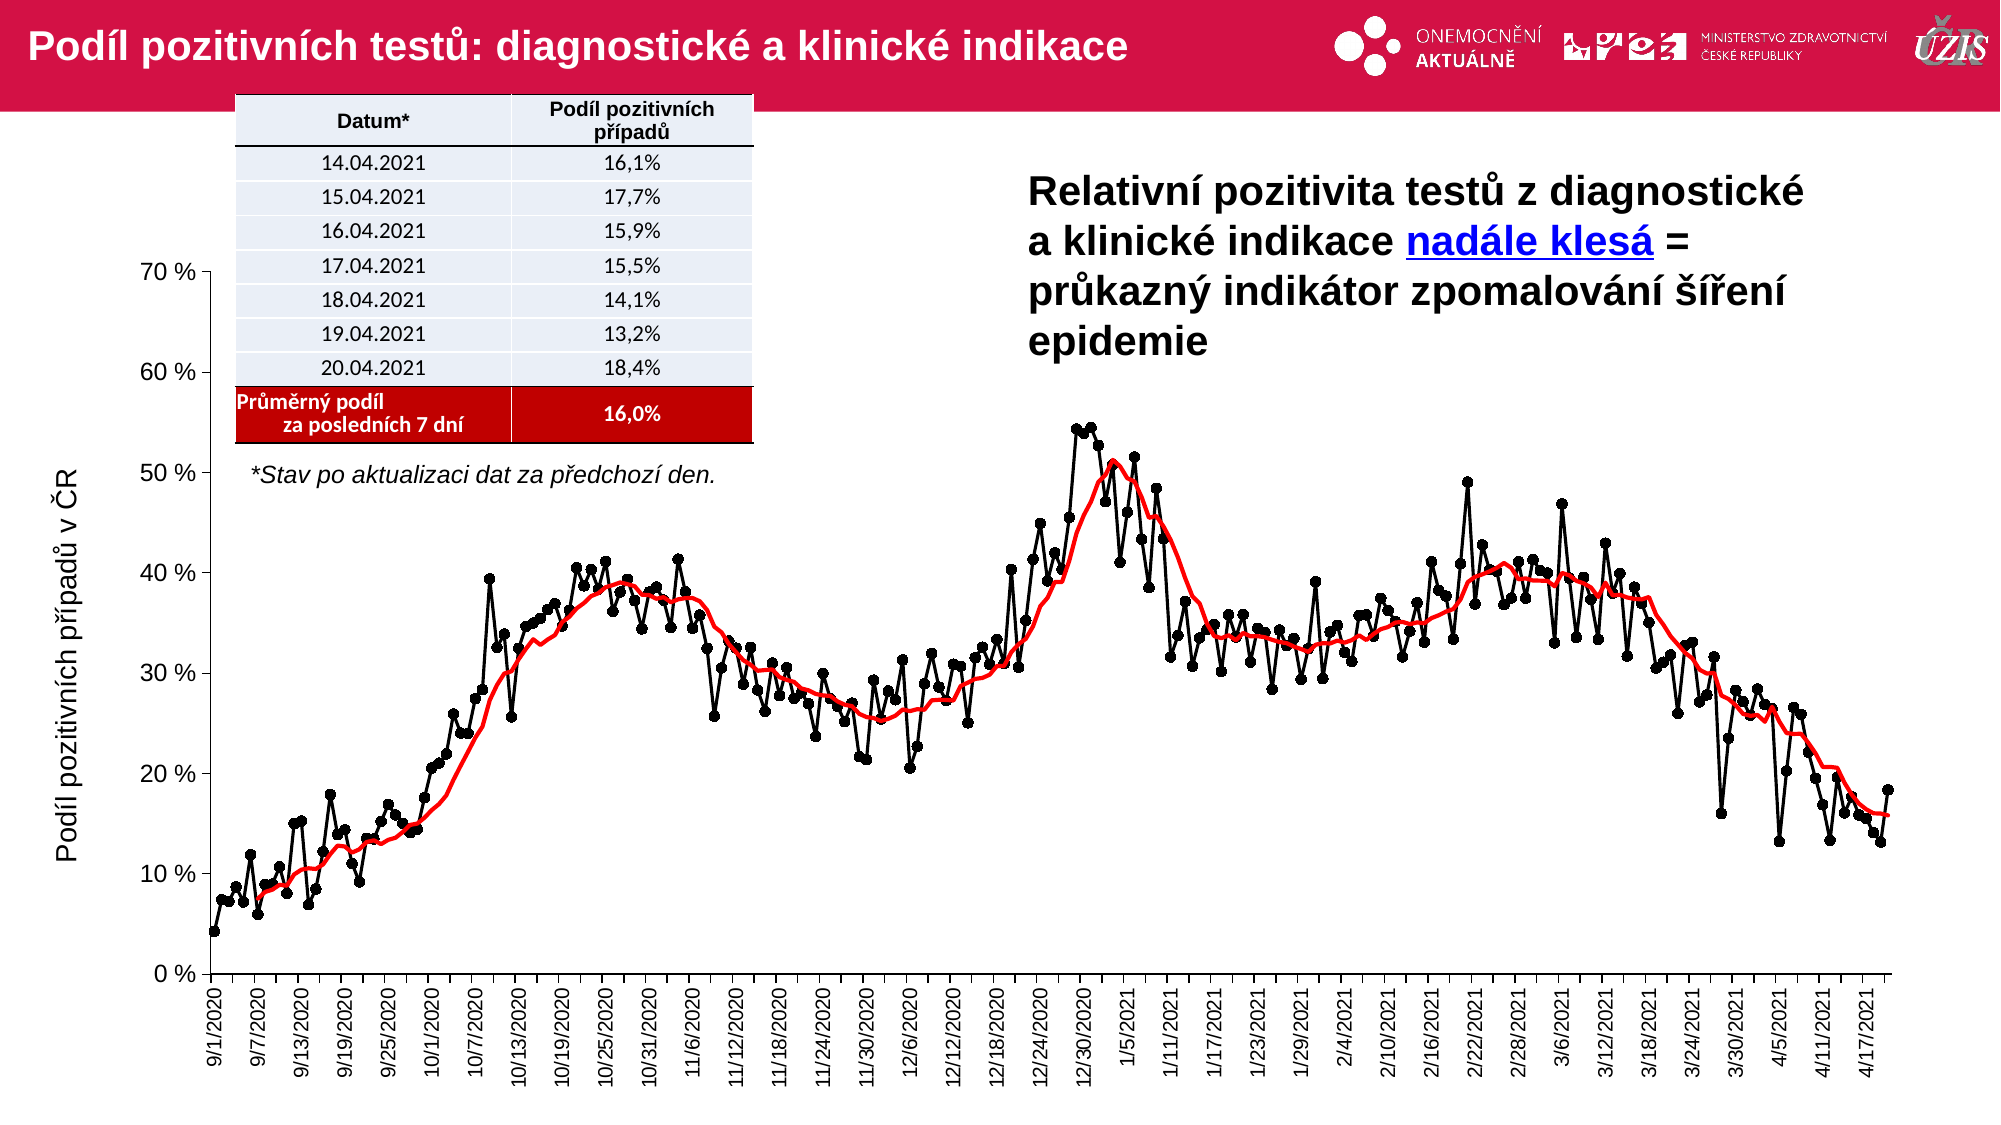

# Podíl pozitivních testů: diagnostické a klinické indikace
| Datum\* | Podíl pozitivních případů |
| --- | --- |
| 14.04.2021 | 16,1% |
| 15.04.2021 | 17,7% |
| 16.04.2021 | 15,9% |
| 17.04.2021 | 15,5% |
| 18.04.2021 | 14,1% |
| 19.04.2021 | 13,2% |
| 20.04.2021 | 18,4% |
| Průměrný podíl za posledních 7 dní | 16,0% |
Relativní pozitivita testů z diagnostické a klinické indikace nadále klesá = průkazný indikátor zpomalování šíření epidemie

### Chart

| Category |  |
|---|---|
| 44075 | 0.042578125 |
| 44076 | 0.07424846070264397 |
| 44077 | 0.07260726072607261 |
| 44078 | 0.08698630136986302 |
| 44079 | 0.07194244604316546 |
| 44080 | 0.11900532859680284 |
| 44081 | 0.05964912280701754 |
| 44082 | 0.08959353053841243 |
| 44083 | 0.08989021043000915 |
| 44084 | 0.10696028313016123 |
| 44085 | 0.08042328042328042 |
| 44086 | 0.14999050692994115 |
| 44087 | 0.1525844930417495 |
| 44088 | 0.06925826630920465 |
| 44089 | 0.08487654320987655 |
| 44090 | 0.1220594165882511 |
| 44091 | 0.17897299177002435 |
| 44092 | 0.1392354658879745 |
| 44093 | 0.1439201758836462 |
| 44094 | 0.11010248901903368 |
| 44095 | 0.09195940671350507 |
| 44096 | 0.13528073745959535 |
| 44097 | 0.13477481514676226 |
| 44098 | 0.1521135781383433 |
| 44099 | 0.16904212953259276 |
| 44100 | 0.15870639317263063 |
| 44101 | 0.15041782729805014 |
| 44102 | 0.14099840679766332 |
| 44103 | 0.1444428832373191 |
| 44104 | 0.17602363866610385 |
| 44105 | 0.20551135261013 |
| 44106 | 0.21028614887346705 |
| 44107 | 0.21939921392476136 |
| 44108 | 0.25933831376734257 |
| 44109 | 0.24029323920716808 |
| 44110 | 0.24011325235181294 |
| 44111 | 0.2744399185336049 |
| 44112 | 0.2836399636993647 |
| 44113 | 0.39399955879108756 |
| 44114 | 0.3256539993540747 |
| 44115 | 0.3390144497962208 |
| 44116 | 0.25643414463724234 |
| 44117 | 0.3248055537700071 |
| 44118 | 0.3466593042517946 |
| 44119 | 0.35002265518803805 |
| 44120 | 0.35471307434431076 |
| 44121 | 0.3635805500982318 |
| 44122 | 0.36916676037332735 |
| 44123 | 0.34704037097654117 |
| 44124 | 0.36273802003429295 |
| 44125 | 0.4049835255354201 |
| 44126 | 0.387037037037037 |
| 44127 | 0.4032406114059943 |
| 44128 | 0.3837696335078534 |
| 44129 | 0.41138365866298154 |
| 44130 | 0.36162281886445896 |
| 44131 | 0.3808970823051241 |
| 44132 | 0.39351585651731613 |
| 44133 | 0.37239840363901644 |
| 44134 | 0.3441794814649729 |
| 44135 | 0.3808412351081935 |
| 44136 | 0.38586263435962836 |
| 44137 | 0.37283878504672896 |
| 44138 | 0.34541170735670473 |
| 44139 | 0.4136522524645536 |
| 44140 | 0.38112694620644205 |
| 44141 | 0.3446927123139864 |
| 44142 | 0.35789033068229387 |
| 44143 | 0.32485294117647057 |
| 44144 | 0.25703628348592744 |
| 44145 | 0.305209283470153 |
| 44146 | 0.33211040243833606 |
| 44147 | 0.3249065450167902 |
| 44148 | 0.28896424167694207 |
| 44149 | 0.32570127067849436 |
| 44150 | 0.2831578947368421 |
| 44151 | 0.26189708017422164 |
| 44152 | 0.31005191127890513 |
| 44153 | 0.2776880852437843 |
| 44154 | 0.30558574222995 |
| 44155 | 0.2747941687438628 |
| 44156 | 0.2803938356164384 |
| 44157 | 0.26949835225192237 |
| 44158 | 0.23683041662965265 |
| 44159 | 0.29969998420969524 |
| 44160 | 0.274624145785877 |
| 44161 | 0.26706805719815074 |
| 44162 | 0.2515830736757463 |
| 44163 | 0.27010074130393463 |
| 44164 | 0.21665947345705655 |
| 44165 | 0.2137246345188741 |
| 44166 | 0.2930519417943529 |
| 44167 | 0.2541328103110115 |
| 44168 | 0.28218950860460296 |
| 44169 | 0.2734375 |
| 44170 | 0.3132089279180388 |
| 44171 | 0.2055365946150929 |
| 44172 | 0.22690916015996954 |
| 44173 | 0.28938243064729197 |
| 44174 | 0.3195960254113048 |
| 44175 | 0.2861151262647734 |
| 44176 | 0.2726013695468185 |
| 44177 | 0.30896551724137933 |
| 44178 | 0.3069219440353461 |
| 44179 | 0.2504549787676575 |
| 44180 | 0.3154024240773526 |
| 44181 | 0.3259117082533589 |
| 44182 | 0.3088071348940914 |
| 44183 | 0.3336946818007907 |
| 44184 | 0.30957144361377276 |
| 44185 | 0.40342465753424656 |
| 44186 | 0.3058679354094579 |
| 44187 | 0.35262922853634027 |
| 44188 | 0.41354625550660795 |
| 44189 | 0.4491678363745739 |
| 44190 | 0.3919918388166284 |
| 44191 | 0.4198416625432954 |
| 44192 | 0.4033078880407125 |
| 44193 | 0.45517293120264085 |
| 44194 | 0.5433784904617086 |
| 44195 | 0.5390533176621434 |
| 44196 | 0.5447277441659464 |
| 44197 | 0.527053546397533 |
| 44198 | 0.4709450830140485 |
| 44199 | 0.5079189103579348 |
| 44200 | 0.4105481448268131 |
| 44201 | 0.4603174603174603 |
| 44202 | 0.5155076093238297 |
| 44203 | 0.4335157596027161 |
| 44204 | 0.3852222336805197 |
| 44205 | 0.48427063132945486 |
| 44206 | 0.43403205918618987 |
| 44207 | 0.31618664318953593 |
| 44208 | 0.33752806333451496 |
| 44209 | 0.37148809899614876 |
| 44210 | 0.30692279811525913 |
| 44211 | 0.335140771637122 |
| 44212 | 0.34338309899985503 |
| 44213 | 0.34851190476190474 |
| 44214 | 0.30167155192901846 |
| 44215 | 0.35813321898227557 |
| 44216 | 0.33598896889842195 |
| 44217 | 0.3583815028901734 |
| 44218 | 0.31110304789550075 |
| 44219 | 0.3448158253751705 |
| 44220 | 0.3408203125 |
| 44221 | 0.2838651166625443 |
| 44222 | 0.34294053265231667 |
| 44223 | 0.32751218802299353 |
| 44224 | 0.3347762169225743 |
| 44225 | 0.29386318645061954 |
| 44226 | 0.32453092425295343 |
| 44227 | 0.3911529083942877 |
| 44228 | 0.2944495146436572 |
| 44229 | 0.34107245543415754 |
| 44230 | 0.3476788485960209 |
| 44231 | 0.3206579954093344 |
| 44232 | 0.3115104205022461 |
| 44233 | 0.35767410412440837 |
| 44234 | 0.35818307905686547 |
| 44235 | 0.3369247626004383 |
| 44236 | 0.3747292418772563 |
| 44237 | 0.36263415346426225 |
| 44238 | 0.35162678342266174 |
| 44239 | 0.31623563218390804 |
| 44240 | 0.3418992763255058 |
| 44241 | 0.37018255578093306 |
| 44242 | 0.33096315449256625 |
| 44243 | 0.4110075454948957 |
| 44244 | 0.38264181198637004 |
| 44245 | 0.37686637686637686 |
| 44246 | 0.3338592800374007 |
| 44247 | 0.40914051841746246 |
| 44248 | 0.49045691150954307 |
| 44249 | 0.36876587779114856 |
| 44250 | 0.427825056554993 |
| 44251 | 0.4030728476821192 |
| 44252 | 0.4015498035839208 |
| 44253 | 0.3682492732928757 |
| 44254 | 0.3748826535934077 |
| 44255 | 0.4110121087502856 |
| 44256 | 0.37478389725858235 |
| 44257 | 0.41307513104251603 |
| 44258 | 0.402123730378578 |
| 44259 | 0.3997705465164789 |
| 44260 | 0.3301825456364091 |
| 44261 | 0.46855775803144223 |
| 44262 | 0.3949250288350634 |
| 44263 | 0.33566713342668536 |
| 44264 | 0.3955439493277031 |
| 44265 | 0.37345374931581826 |
| 44266 | 0.3336429500278655 |
| 44267 | 0.42954102920723225 |
| 44268 | 0.37983281086729365 |
| 44269 | 0.3994011976047904 |
| 44270 | 0.3170534268753373 |
| 44271 | 0.3857319879624712 |
| 44272 | 0.3695610257728646 |
| 44273 | 0.3504706217912151 |
| 44274 | 0.30510629281728935 |
| 44275 | 0.3109722976643129 |
| 44276 | 0.3182300884955752 |
| 44277 | 0.2598170635546444 |
| 44278 | 0.3276961103161181 |
| 44279 | 0.3308436856946879 |
| 44280 | 0.271334456871457 |
| 44281 | 0.2782938848049115 |
| 44282 | 0.31620089896423687 |
| 44283 | 0.16007194244604317 |
| 44284 | 0.2351704810836058 |
| 44285 | 0.2829612391826049 |
| 44286 | 0.2714748784440843 |
| 44287 | 0.2580909090909091 |
| 44288 | 0.2842010771992819 |
| 44289 | 0.2687211093990755 |
| 44290 | 0.26471750296325564 |
| 44291 | 0.13211845102505695 |
| 44292 | 0.20251550947565225 |
| 44293 | 0.2657559764048432 |
| 44294 | 0.2589892621416609 |
| 44295 | 0.22140608604407136 |
| 44296 | 0.19516229067603888 |
| 44297 | 0.16879682679594535 |
| 44298 | 0.13333333333333333 |
| 44299 | 0.1964456003467707 |
| 44300 | 0.16065921356977642 |
| 44301 | 0.17677763600510382 |
| 44302 | 0.15875185058649358 |
| 44303 | 0.1552346570397112 |
| 44304 | 0.14097744360902256 |
| 44305 | 0.1316931982633864 |
| 44306 | 0.18370293965961837 |
|  | None |
|  | None |
|  | None |
|  | None |
|  | None |
|  | None |
|  | None |
|  | None |
|  | None |
|  | None |
|  | None |
|  | None |
|  | None |
|  | None |
|  | None |
|  | None |
|  | None |
|  | None |
|  | None |
|  | None |
|  | None |
|  | None |
|  | None |
|  | None |
|  | None |
|  | None |
|  | None |
|  | None |
|  | None |
|  | None |
|  | None |
|  | None |
|  | None |
|  | None |
|  | None |
|  | None |
|  | None |
|  | None |
|  | None |
|  | None |
|  | None |
|  | None |
|  | None |
|  | None |
|  | None |
|  | None |
|  | None |
|  | None |
|  | None |
|  | None |
|  | None |
|  | None |
|  | None |
|  | None |
|  | None |
|  | None |
|  | None |
|  | None |
|  | None |
|  | None |
|  | None |
|  | None |
|  | None |
|  | None |
|  | None |
|  | None |
|  | None |
|  | None |
|  | None |
|  | None |
|  | None |
|  | None |
|  | None |
|  | None |
|  | None |
|  | None |
|  | None |
|  | None |
|  | None |
|  | None |
|  | None |
|  | None |
|  | None |
|  | None |
|  | None |
|  | None |
|  | None |
|  | None |
|  | None |
|  | None |
|  | None |
|  | None |
|  | None |
|  | None |
|  | None |
|  | None |
|  | None |
|  | None |
|  | None |
|  | None |
|  | None |
|  | None |
|  | None |
|  | None |
|  | None |
|  | None |
|  | None |
|  | None |
|  | None |
|  | None |
|  | None |
|  | None |
|  | None |
|  | None |
|  | None |
|  | None |
|  | None |
|  | None |
|  | None |
|  | None |
|  | None |
|  | None |
|  | None |
|  | None |
|  | None |
|  | None |
|  | None |
|  | None |
|  | None |
|  | None |
|  | None |
|  | None |
|  | None |
|  | None |
|  | None |
|  | None |
|  | None |
|  | None |
|  | None |
|  | None |
|  | None |
|  | None |
|  | None |
|  | None |
|  | None |
|  | None |
|  | None |
|  | None |
|  | None |
|  | None |
|  | None |
|  | None |
|  | None |
|  | None |
|  | None |
|  | None |
|  | None |
|  | None |
|  | None |
|  | None |
|  | None |
|  | None |
|  | None |
|  | None |
|  | None |
|  | None |
|  | None |
|  | None |
|  | None |
|  | None |
|  | None |
|  | None |
|  | None |
|  | None |
|  | None |
|  | None |
|  | None |
|  | None |
|  | None |
|  | None |
|  | None |
|  | None |
|  | None |
|  | None |
|  | None |
|  | None |
|  | None |
|  | None |
|  | None |
|  | None |
|  | None |
|  | None |
|  | None |
|  | None |
|  | None |
|  | None |
|  | None |
|  | None |
|  | None |
|  | None |
|  | None |
|  | None |
|  | None |
|  | None |
|  | None |
|  | None |
|  | None |
|  | None |
|  | None |
|  | None |
|  | None |
|  | None |
|  | None |
|  | None |
|  | None |
|  | None |
|  | None |
|  | None |
|  | None |
|  | None |
|  | None |
|  | None |
|  | None |
|  | None |
|  | None |
|  | None |
|  | None |
|  | None |
|  | None |
|  | None |
|  | None |
|  | None |
|  | None |
|  | None |
|  | None |
|  | None |
|  | None |
|  | None |
|  | None |
|  | None |
|  | None |
|  | None |
|  | None |
|  | None |
|  | None |
|  | None |
|  | None |
|  | None |
|  | None |
|  | None |
|  | None |
|  | None |
|  | None |
|  | None |
|  | None |
|  | None |
|  | None |
|  | None |
|  | None |
|  | None |
|  | None |
|  | None |
|  | None |
|  | None |
|  | None |
|  | None |
|  | None |
|  | None |
|  | None |
|  | None |
*Stav po aktualizaci dat za předchozí den.
Podíl pozitivních případů v ČR